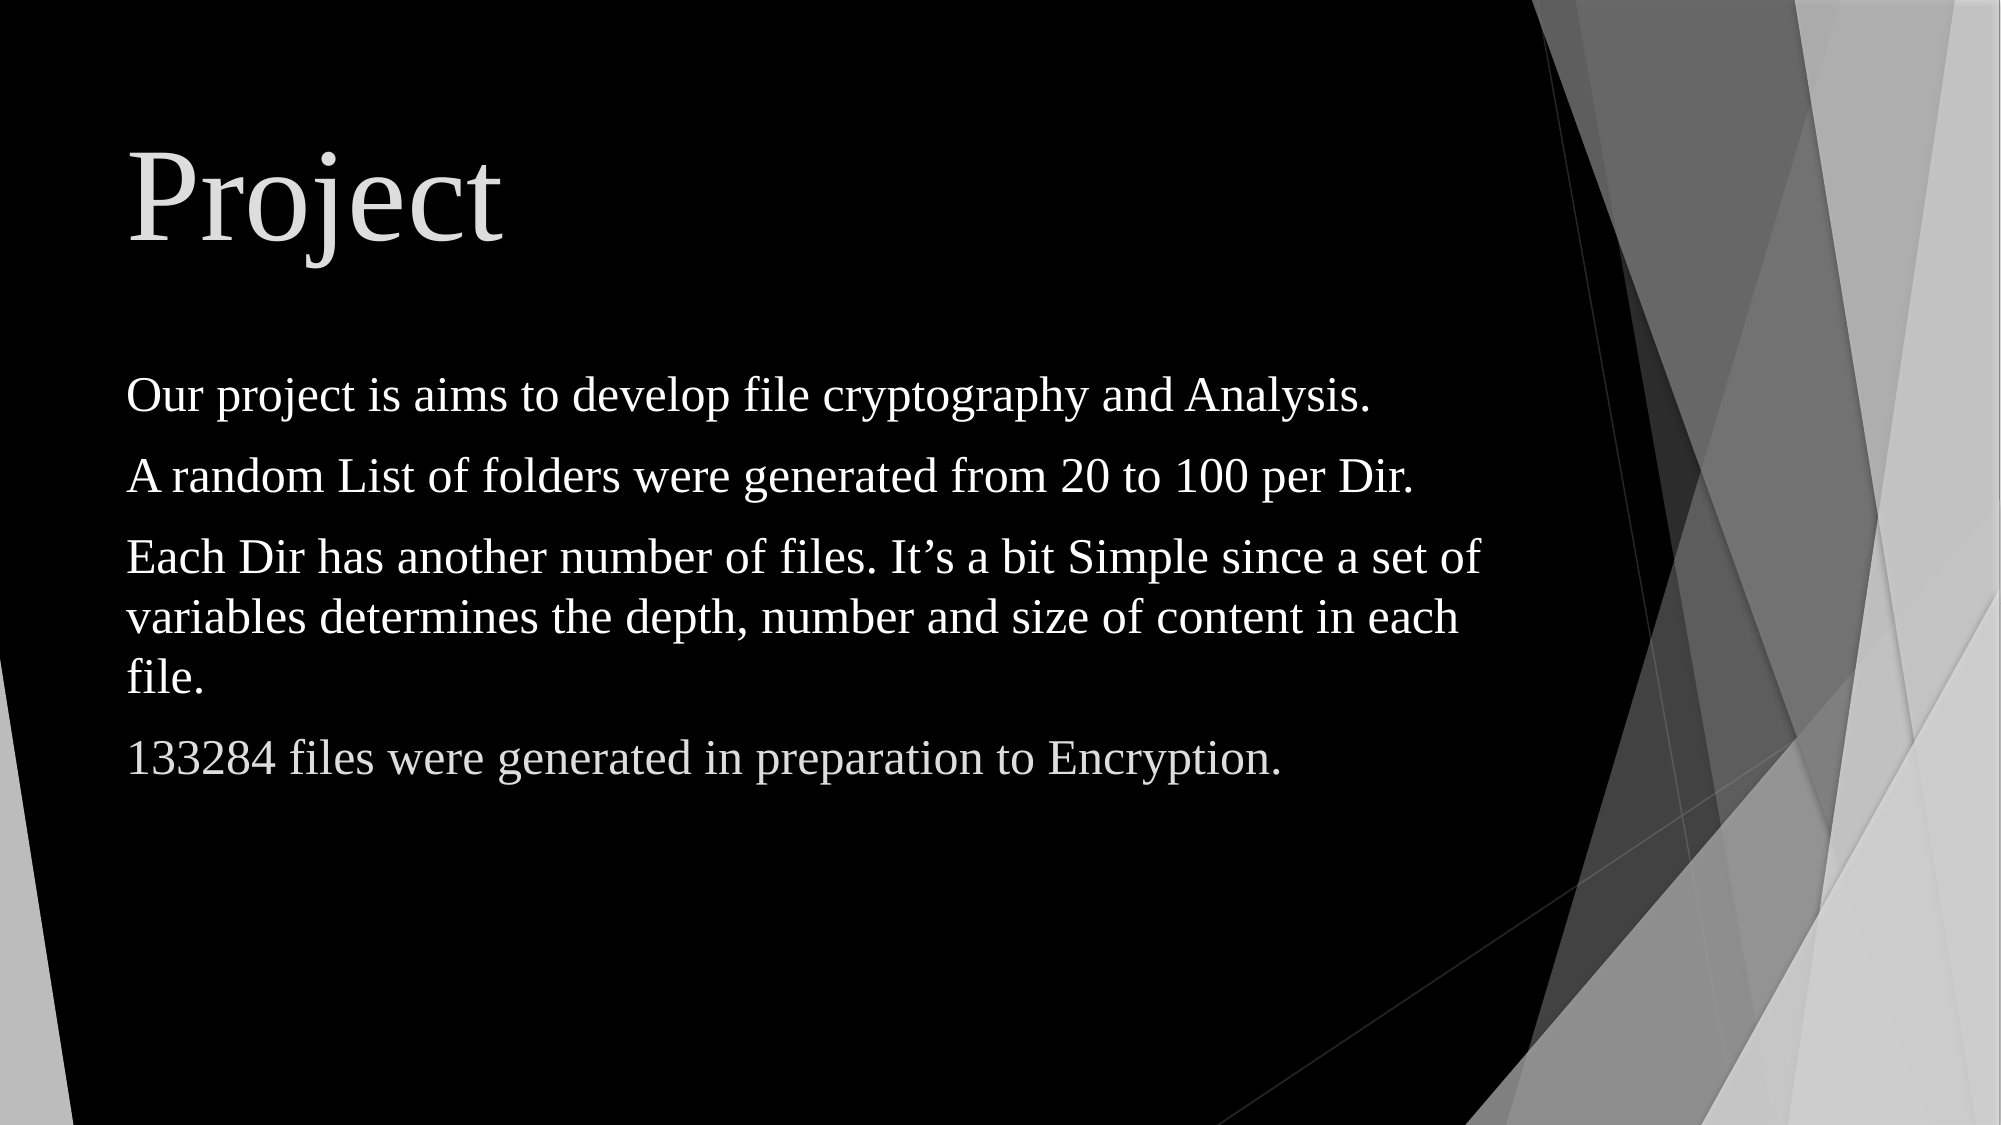

# Project
Our project is aims to develop file cryptography and Analysis.
A random List of folders were generated from 20 to 100 per Dir.
Each Dir has another number of files. It’s a bit Simple since a set of variables determines the depth, number and size of content in each file.
133284 files were generated in preparation to Encryption.